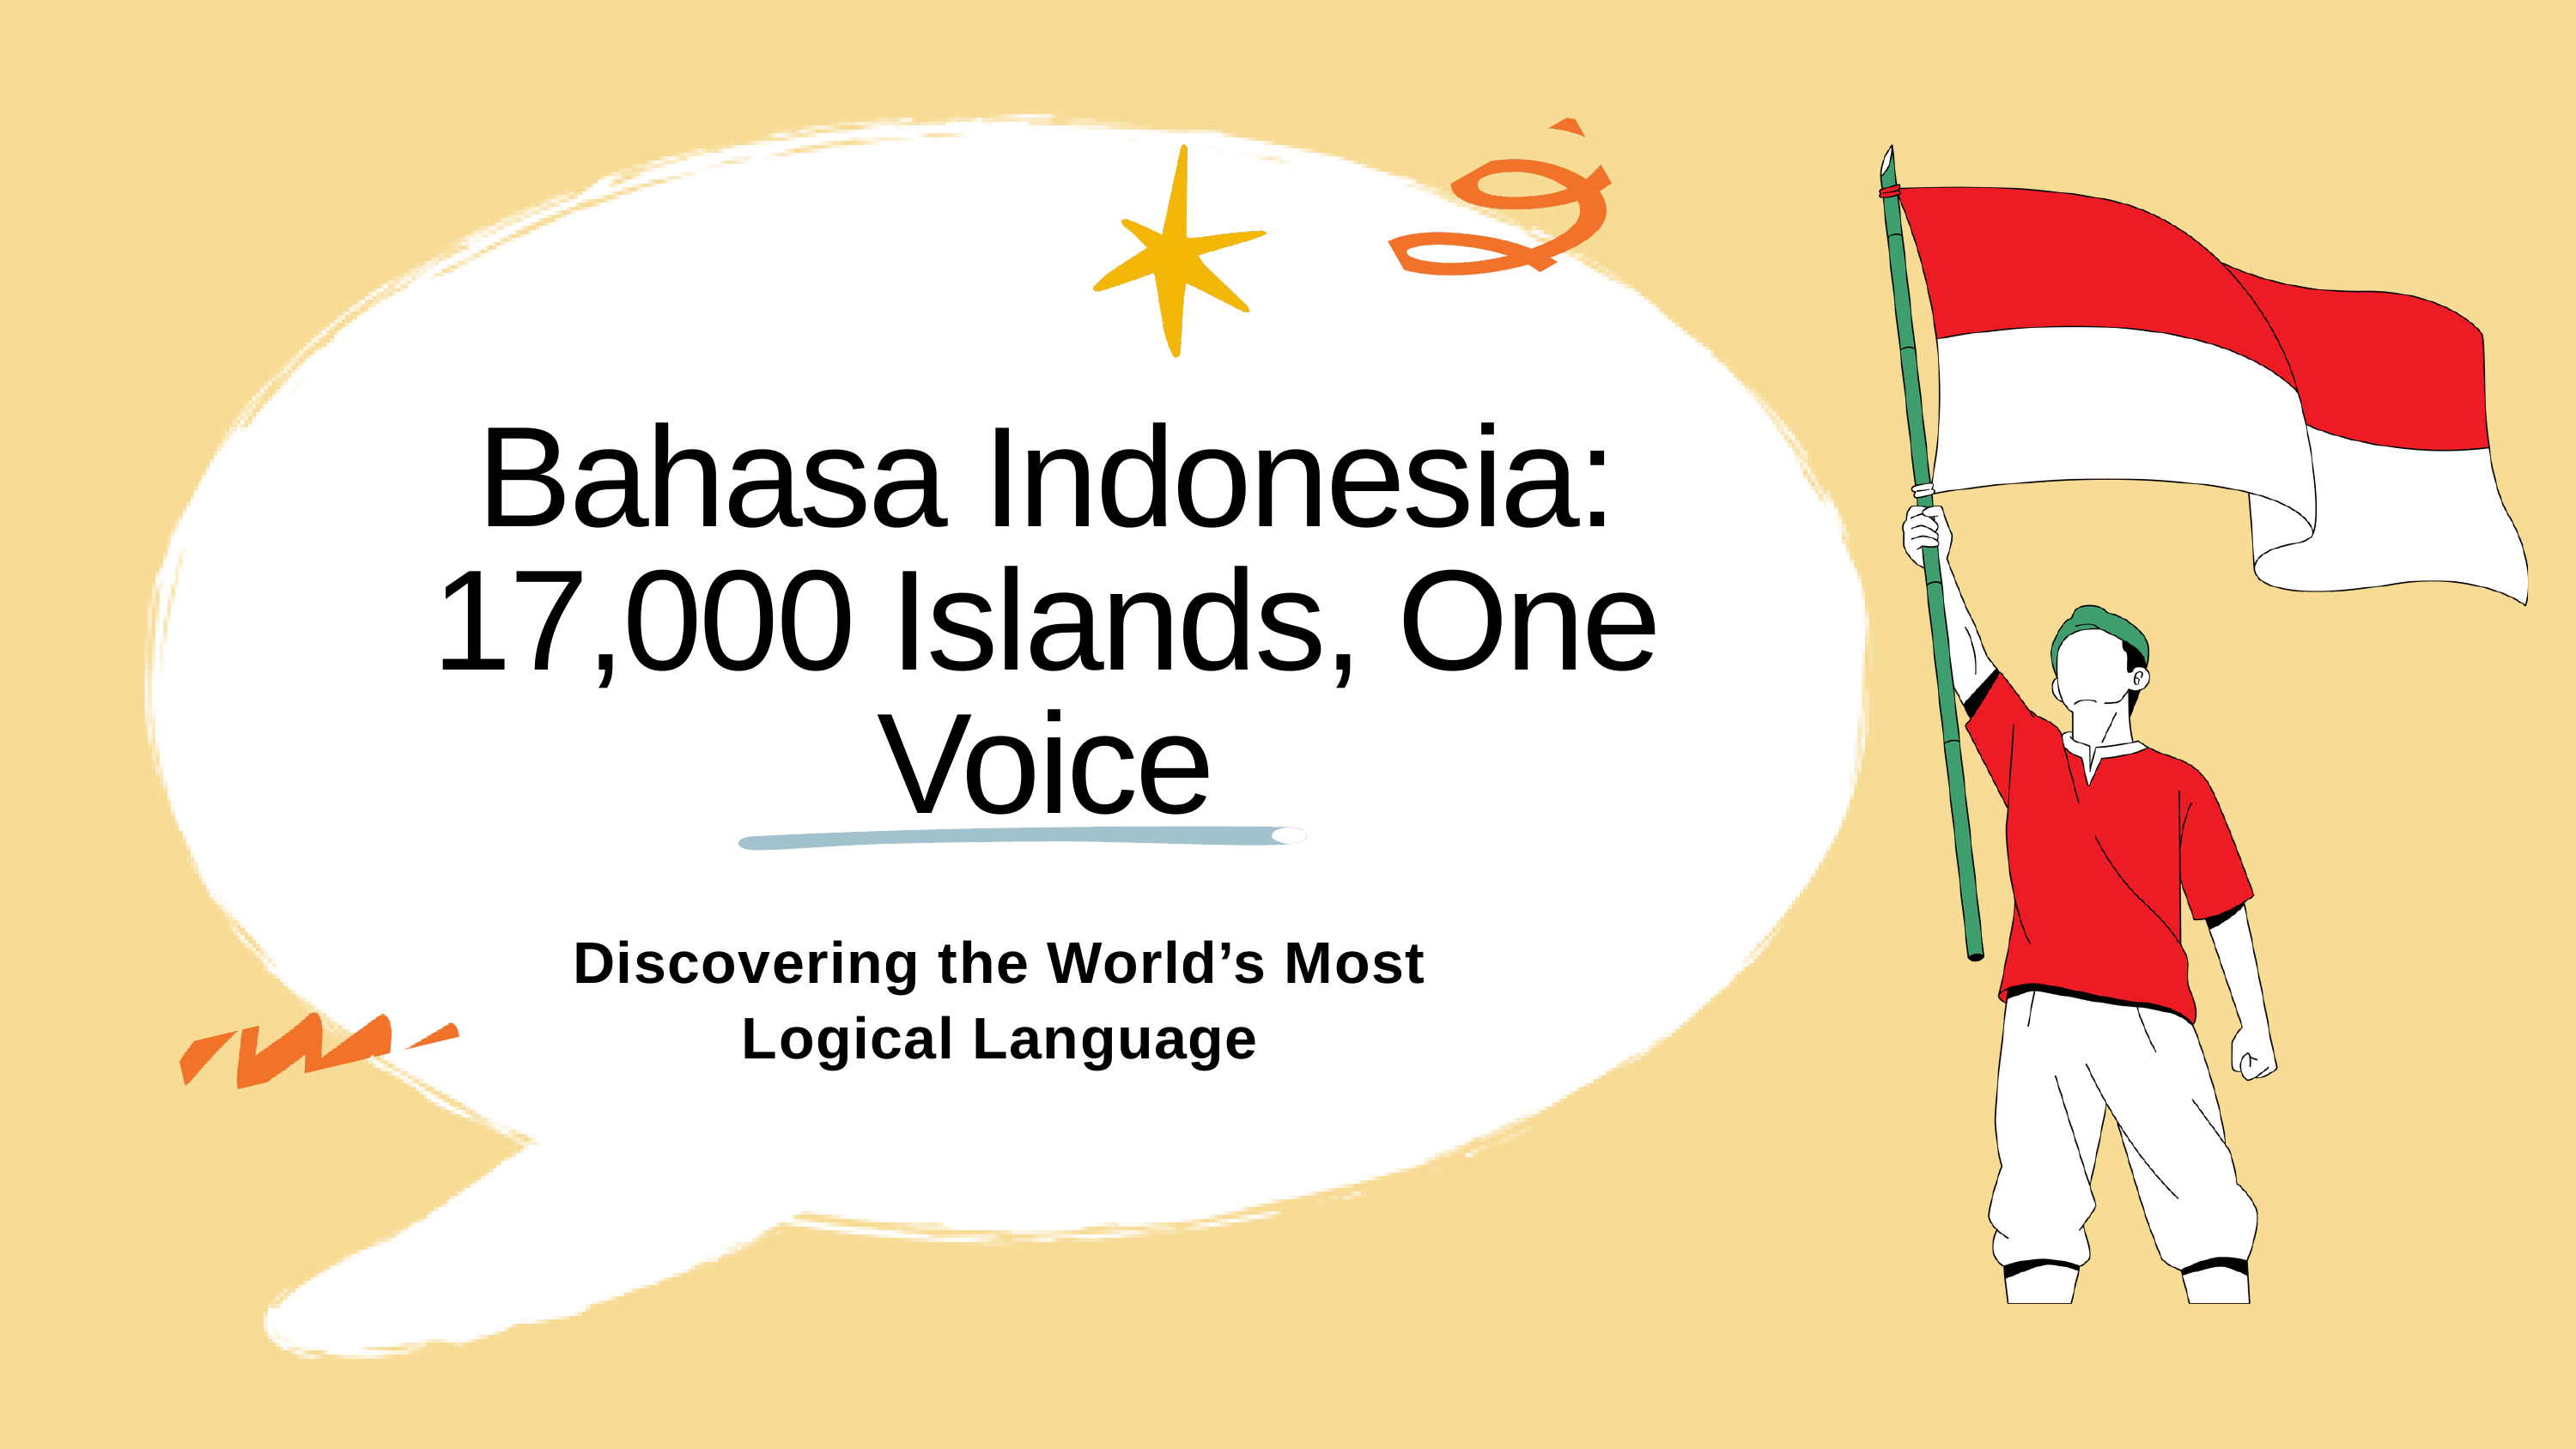

Bahasa Indonesia: 17,000 Islands, One Voice

Discovering the World’s Most Logical Language